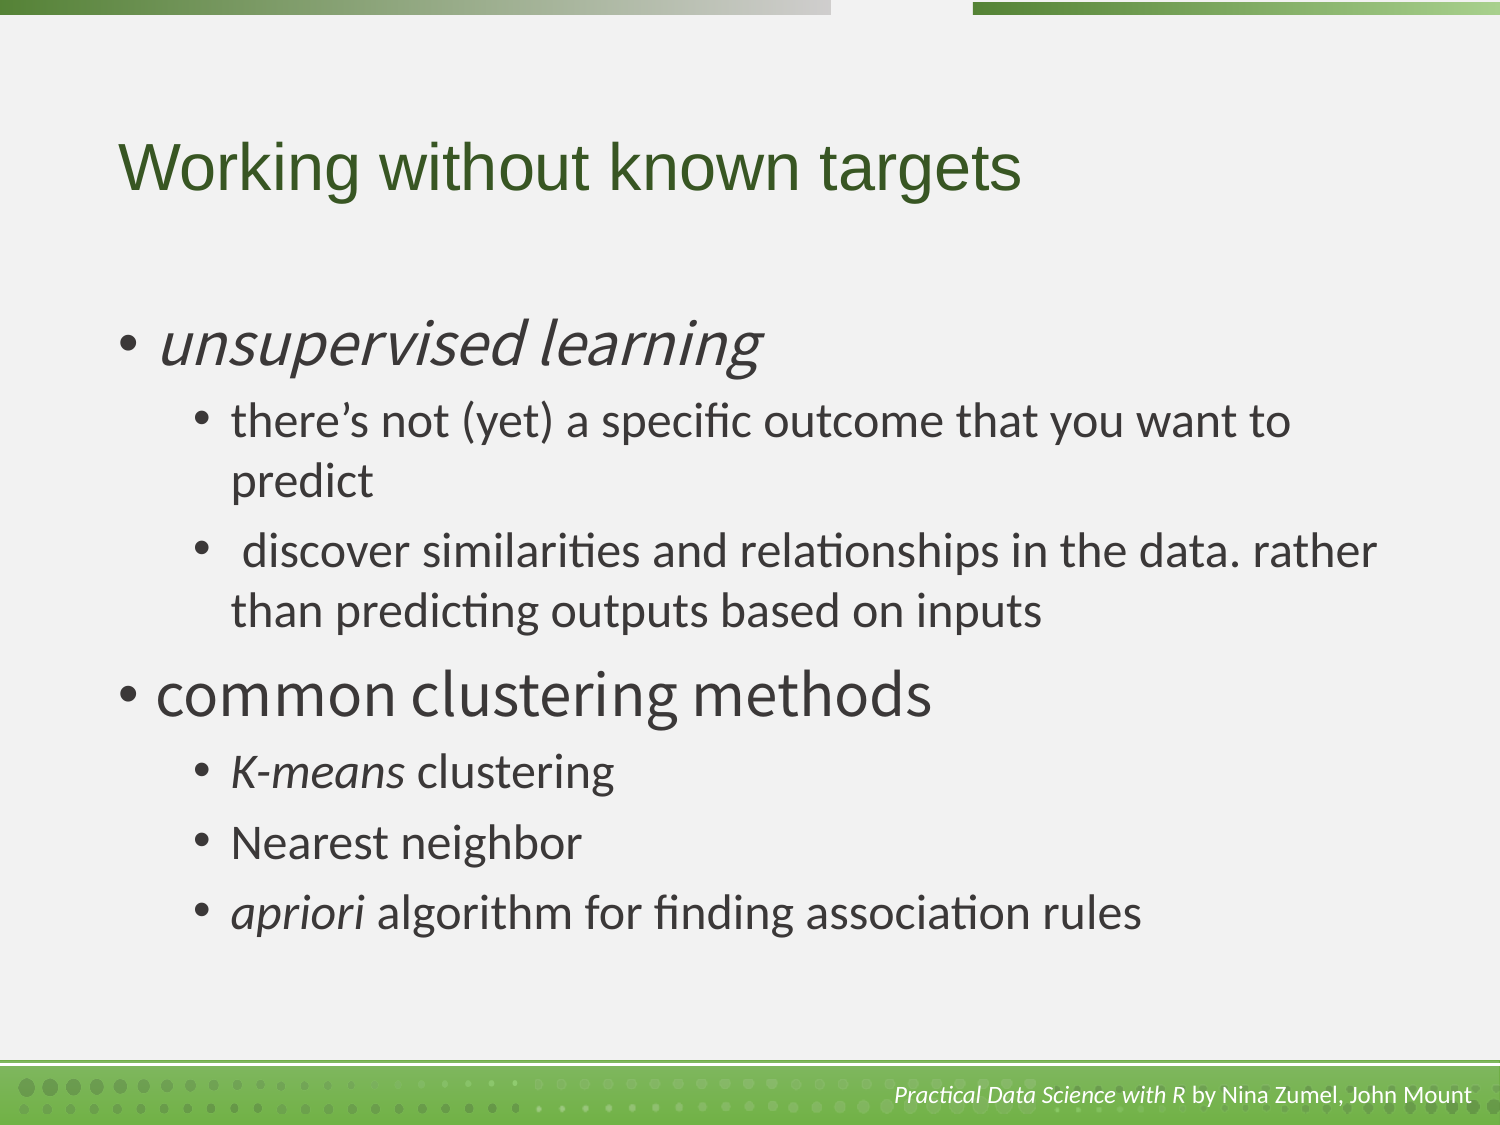

# Working without known targets
unsupervised learning
there’s not (yet) a specific outcome that you want to predict
 discover similarities and relationships in the data. rather than predicting outputs based on inputs
common clustering methods
K-means clustering
Nearest neighbor
apriori algorithm for finding association rules
Practical Data Science with R by Nina Zumel, John Mount​